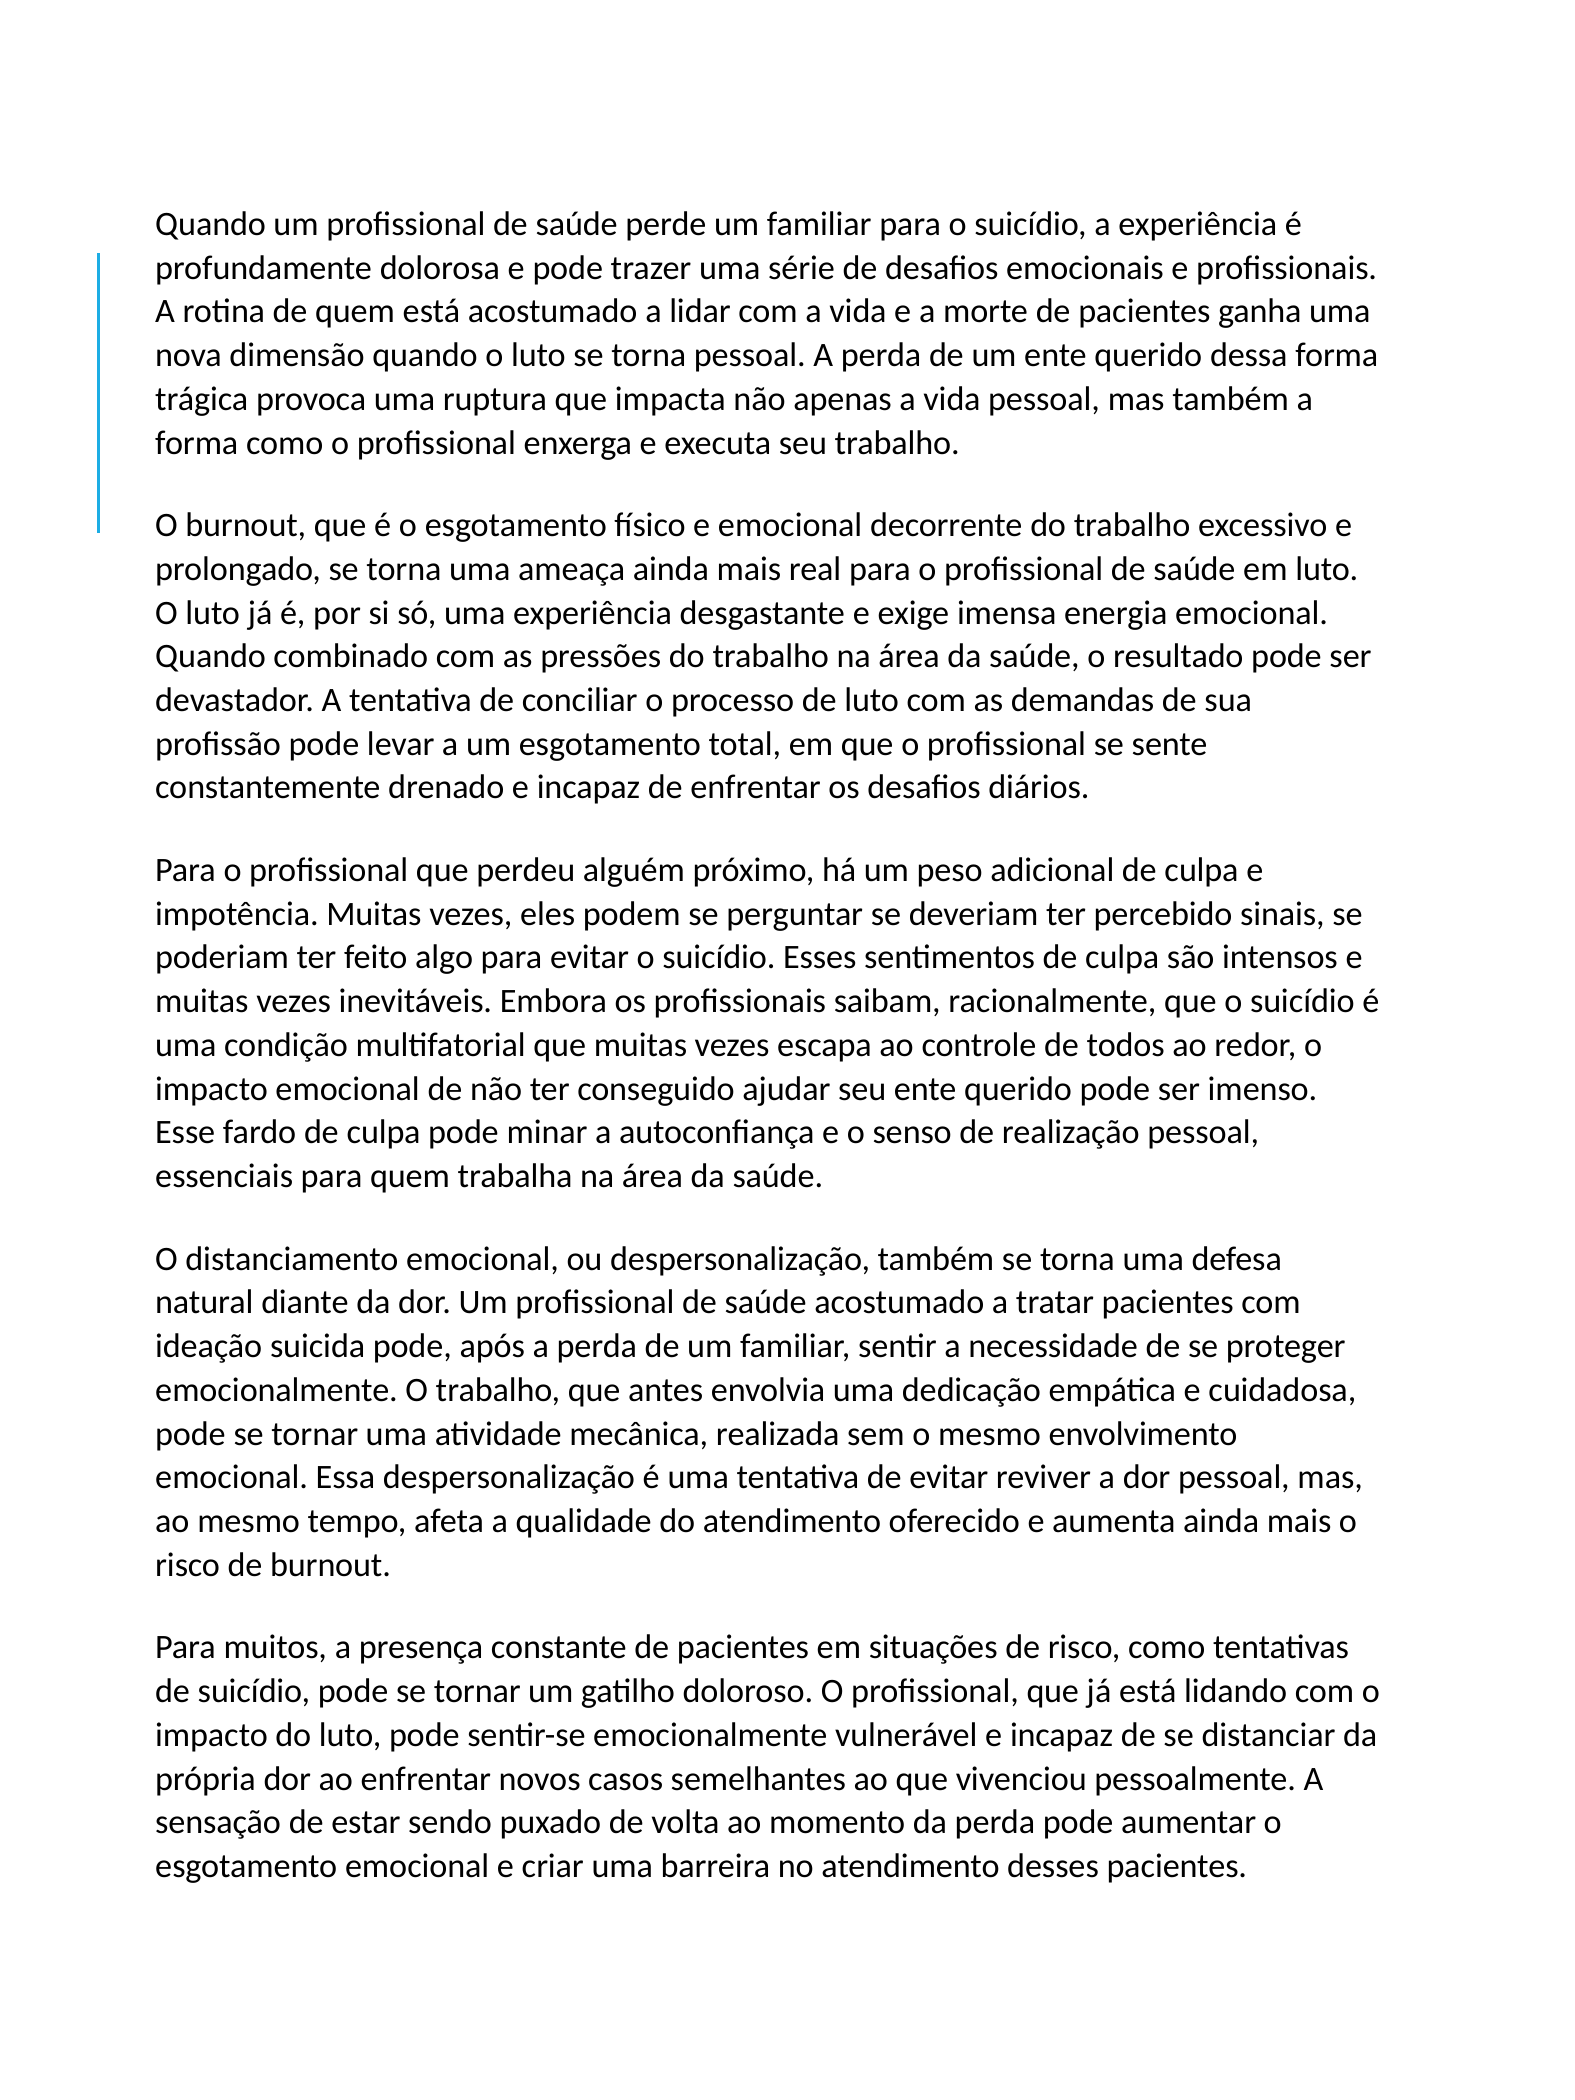

Quando um profissional de saúde perde um familiar para o suicídio, a experiência é profundamente dolorosa e pode trazer uma série de desafios emocionais e profissionais. A rotina de quem está acostumado a lidar com a vida e a morte de pacientes ganha uma nova dimensão quando o luto se torna pessoal. A perda de um ente querido dessa forma trágica provoca uma ruptura que impacta não apenas a vida pessoal, mas também a forma como o profissional enxerga e executa seu trabalho.
O burnout, que é o esgotamento físico e emocional decorrente do trabalho excessivo e prolongado, se torna uma ameaça ainda mais real para o profissional de saúde em luto. O luto já é, por si só, uma experiência desgastante e exige imensa energia emocional. Quando combinado com as pressões do trabalho na área da saúde, o resultado pode ser devastador. A tentativa de conciliar o processo de luto com as demandas de sua profissão pode levar a um esgotamento total, em que o profissional se sente constantemente drenado e incapaz de enfrentar os desafios diários.
Para o profissional que perdeu alguém próximo, há um peso adicional de culpa e impotência. Muitas vezes, eles podem se perguntar se deveriam ter percebido sinais, se poderiam ter feito algo para evitar o suicídio. Esses sentimentos de culpa são intensos e muitas vezes inevitáveis. Embora os profissionais saibam, racionalmente, que o suicídio é uma condição multifatorial que muitas vezes escapa ao controle de todos ao redor, o impacto emocional de não ter conseguido ajudar seu ente querido pode ser imenso. Esse fardo de culpa pode minar a autoconfiança e o senso de realização pessoal, essenciais para quem trabalha na área da saúde.
O distanciamento emocional, ou despersonalização, também se torna uma defesa natural diante da dor. Um profissional de saúde acostumado a tratar pacientes com ideação suicida pode, após a perda de um familiar, sentir a necessidade de se proteger emocionalmente. O trabalho, que antes envolvia uma dedicação empática e cuidadosa, pode se tornar uma atividade mecânica, realizada sem o mesmo envolvimento emocional. Essa despersonalização é uma tentativa de evitar reviver a dor pessoal, mas, ao mesmo tempo, afeta a qualidade do atendimento oferecido e aumenta ainda mais o risco de burnout.
Para muitos, a presença constante de pacientes em situações de risco, como tentativas de suicídio, pode se tornar um gatilho doloroso. O profissional, que já está lidando com o impacto do luto, pode sentir-se emocionalmente vulnerável e incapaz de se distanciar da própria dor ao enfrentar novos casos semelhantes ao que vivenciou pessoalmente. A sensação de estar sendo puxado de volta ao momento da perda pode aumentar o esgotamento emocional e criar uma barreira no atendimento desses pacientes.